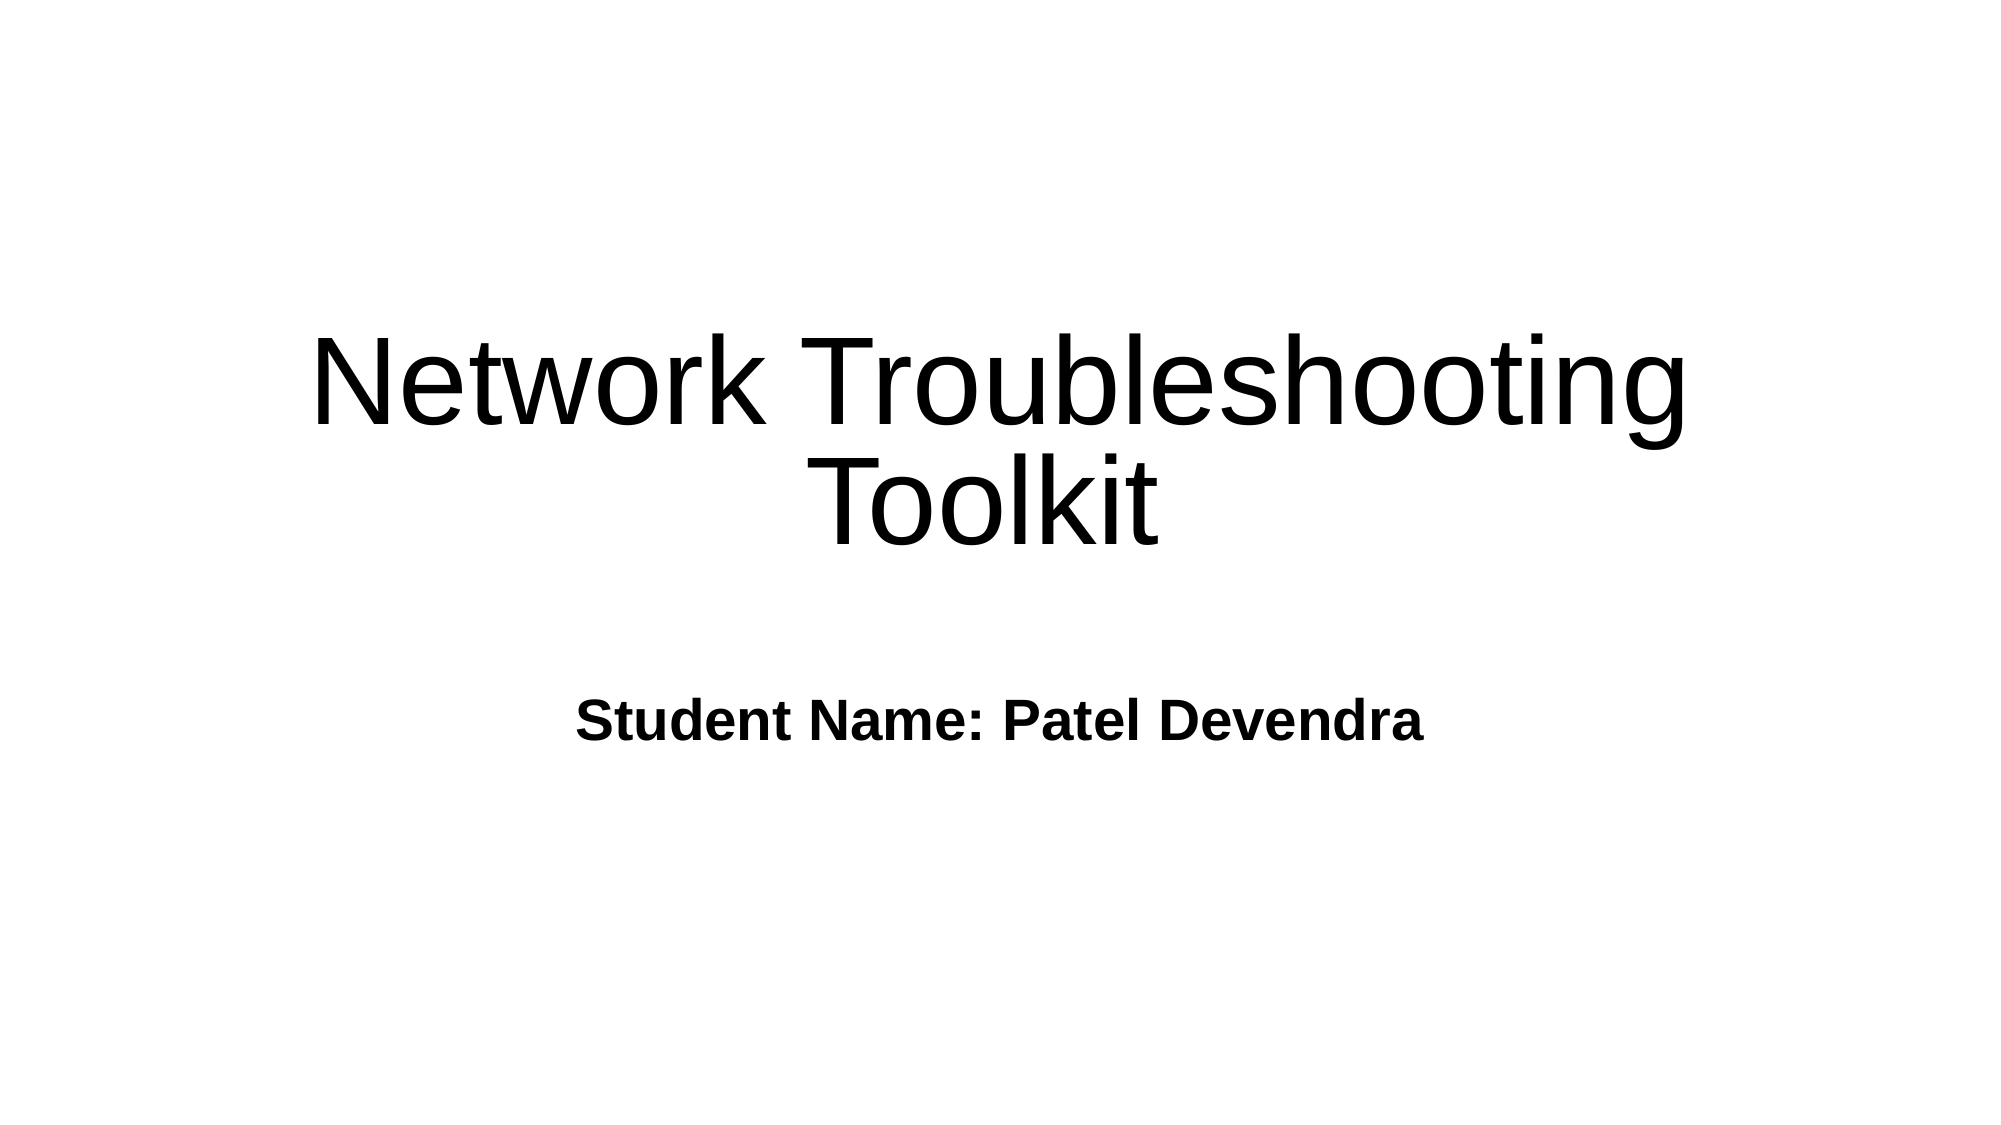

# Network Troubleshooting Toolkit

Student Name: Patel Devendra